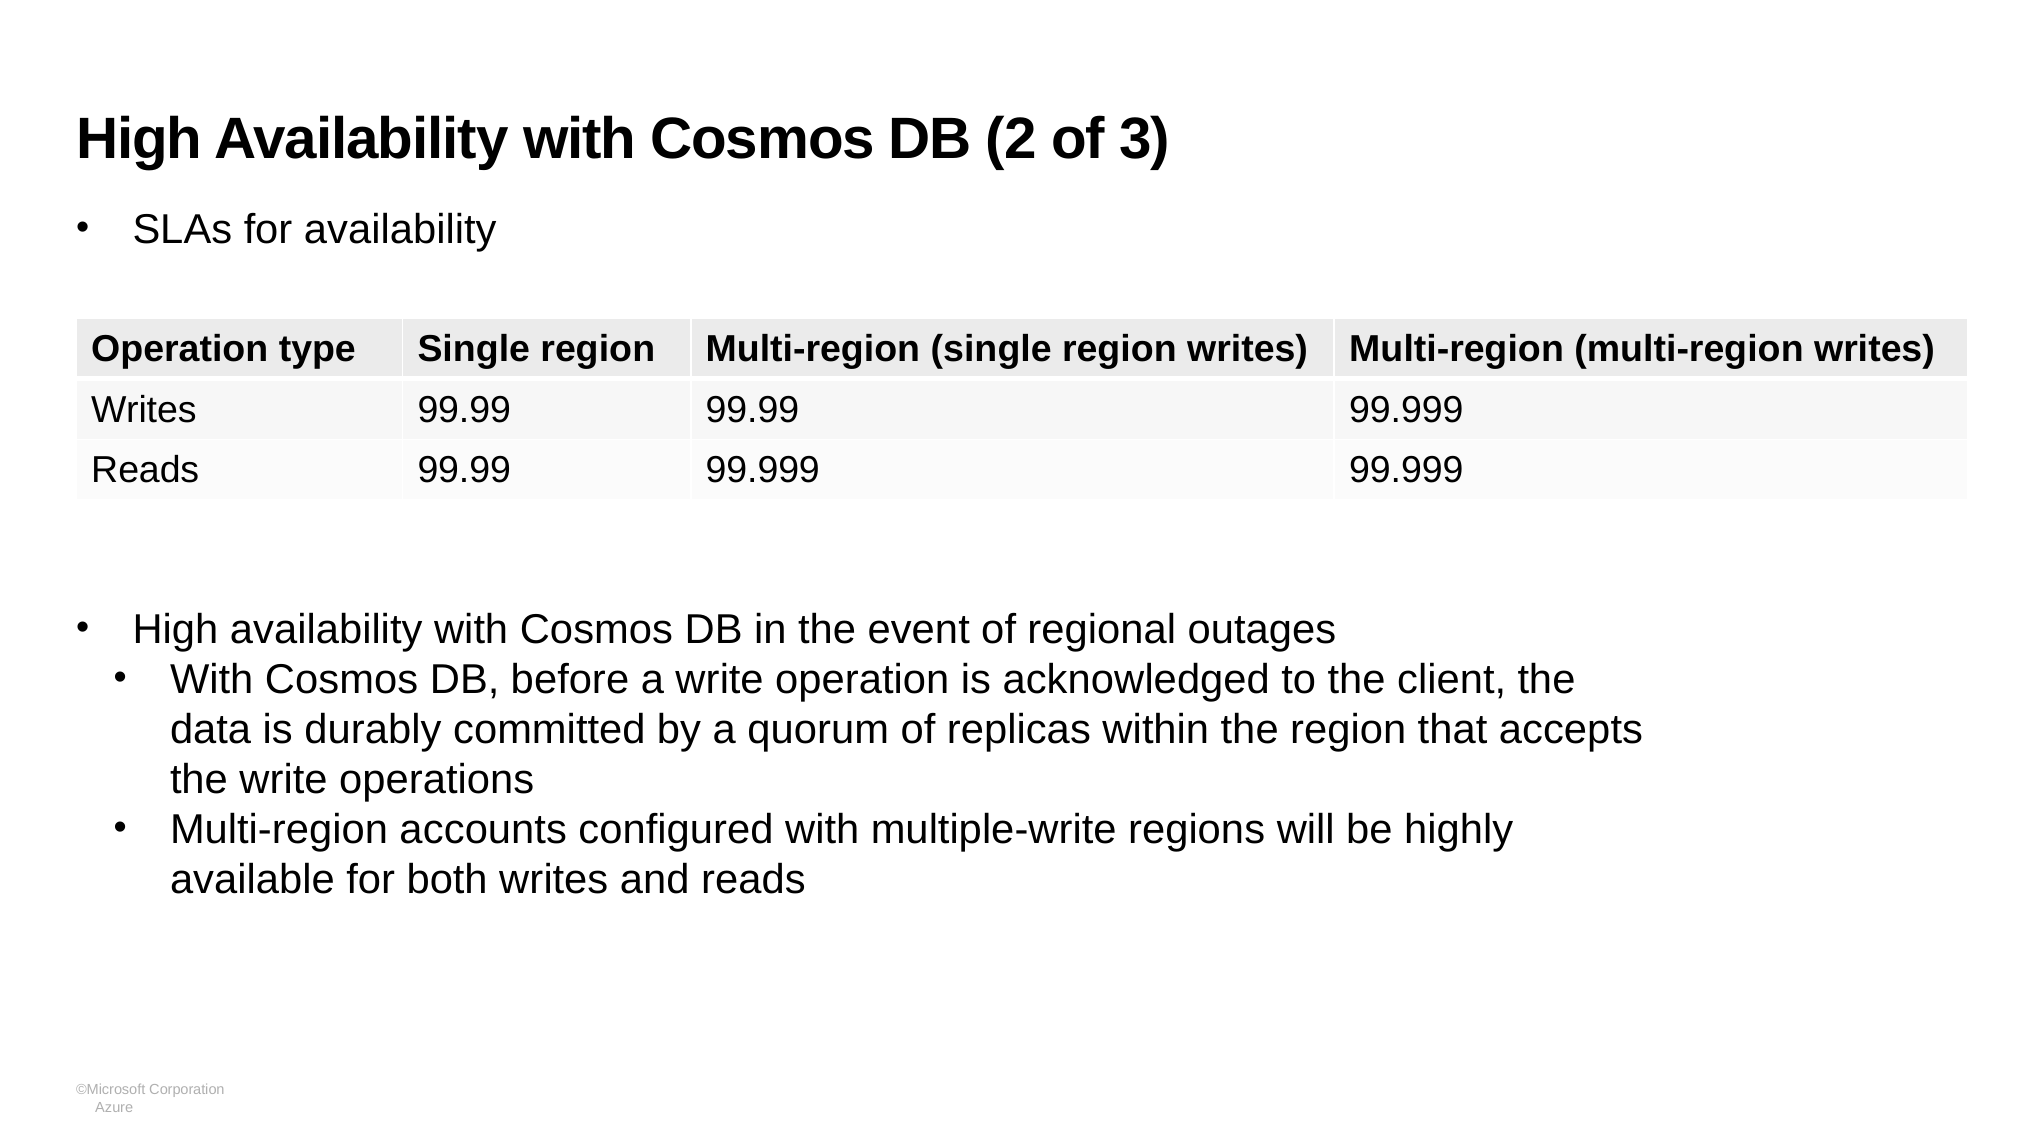

# High Availability with Cosmos DB (2 of 3)
SLAs for availability

High availability with Cosmos DB in the event of regional outages
With Cosmos DB, before a write operation is acknowledged to the client, the data is durably committed by a quorum of replicas within the region that accepts the write operations
Multi-region accounts configured with multiple-write regions will be highly available for both writes and reads

| Operation type | Single region | Multi-region (single region writes) | Multi-region (multi-region writes) |
| --- | --- | --- | --- |
| Writes | 99.99 | 99.99 | 99.999 |
| Reads | 99.99 | 99.999 | 99.999 |